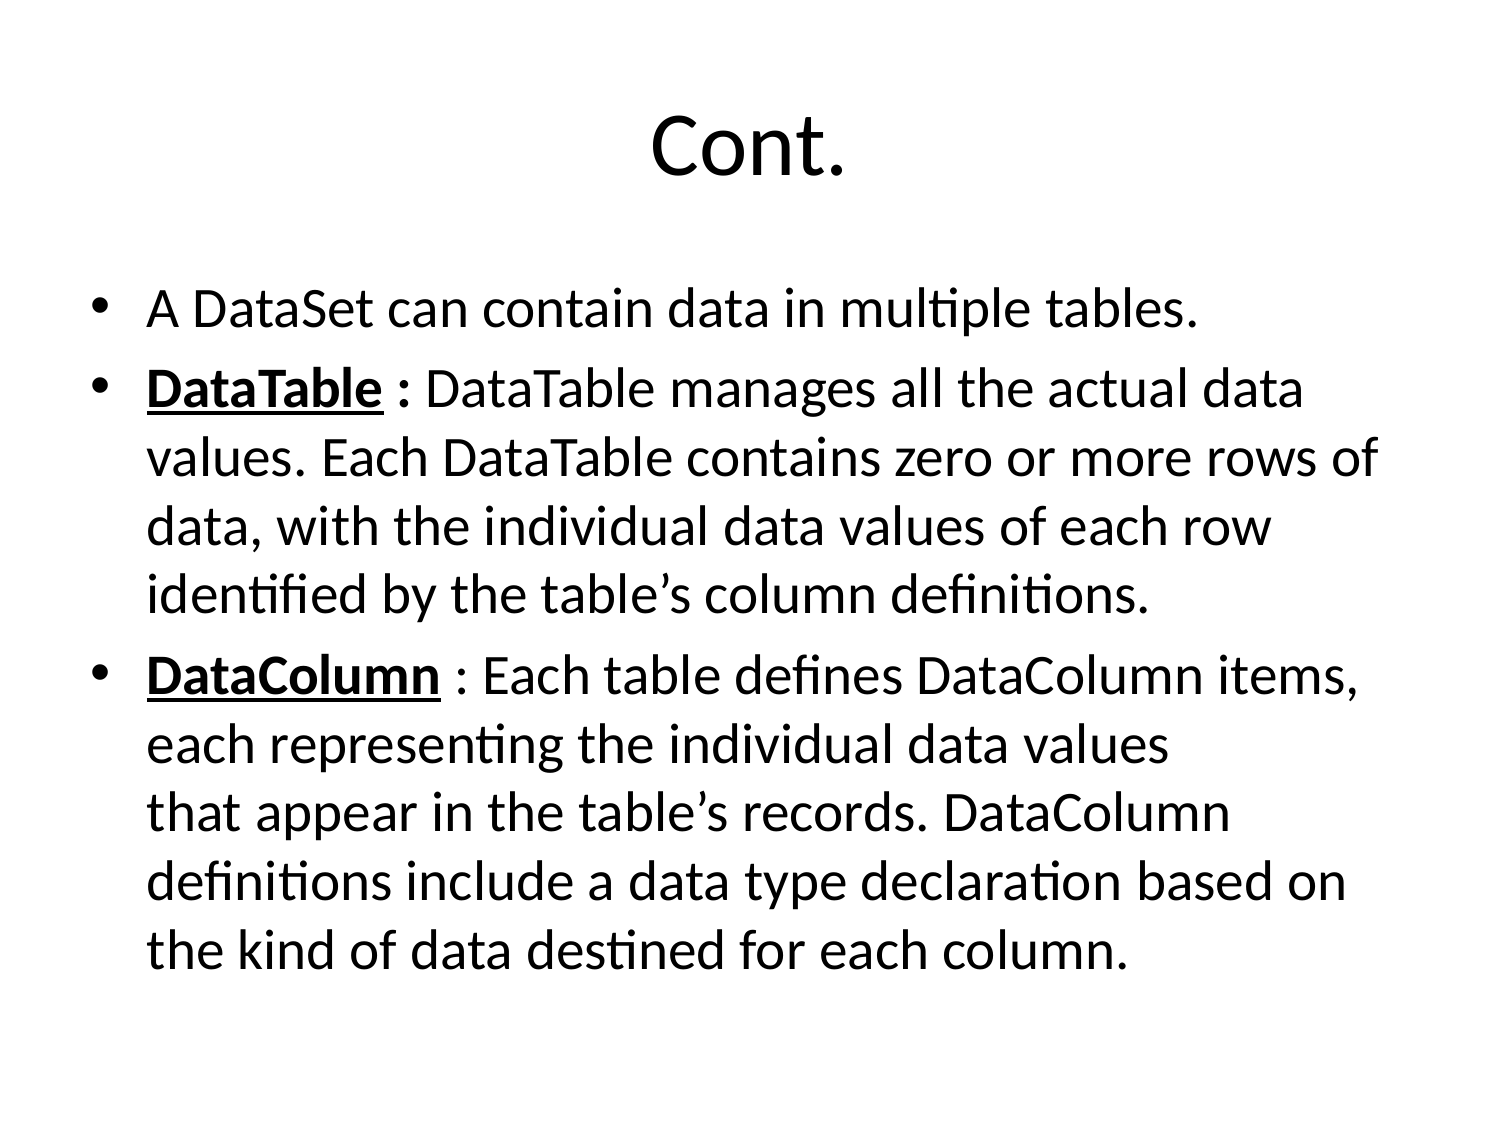

# Cont.
A DataSet can contain data in multiple tables.
DataTable : DataTable manages all the actual data values. Each DataTable contains zero or more rows of data, with the individual data values of each row identified by the table’s column definitions.
DataColumn : Each table defines DataColumn items, each representing the individual data values that appear in the table’s records. DataColumn definitions include a data type declaration based on the kind of data destined for each column.